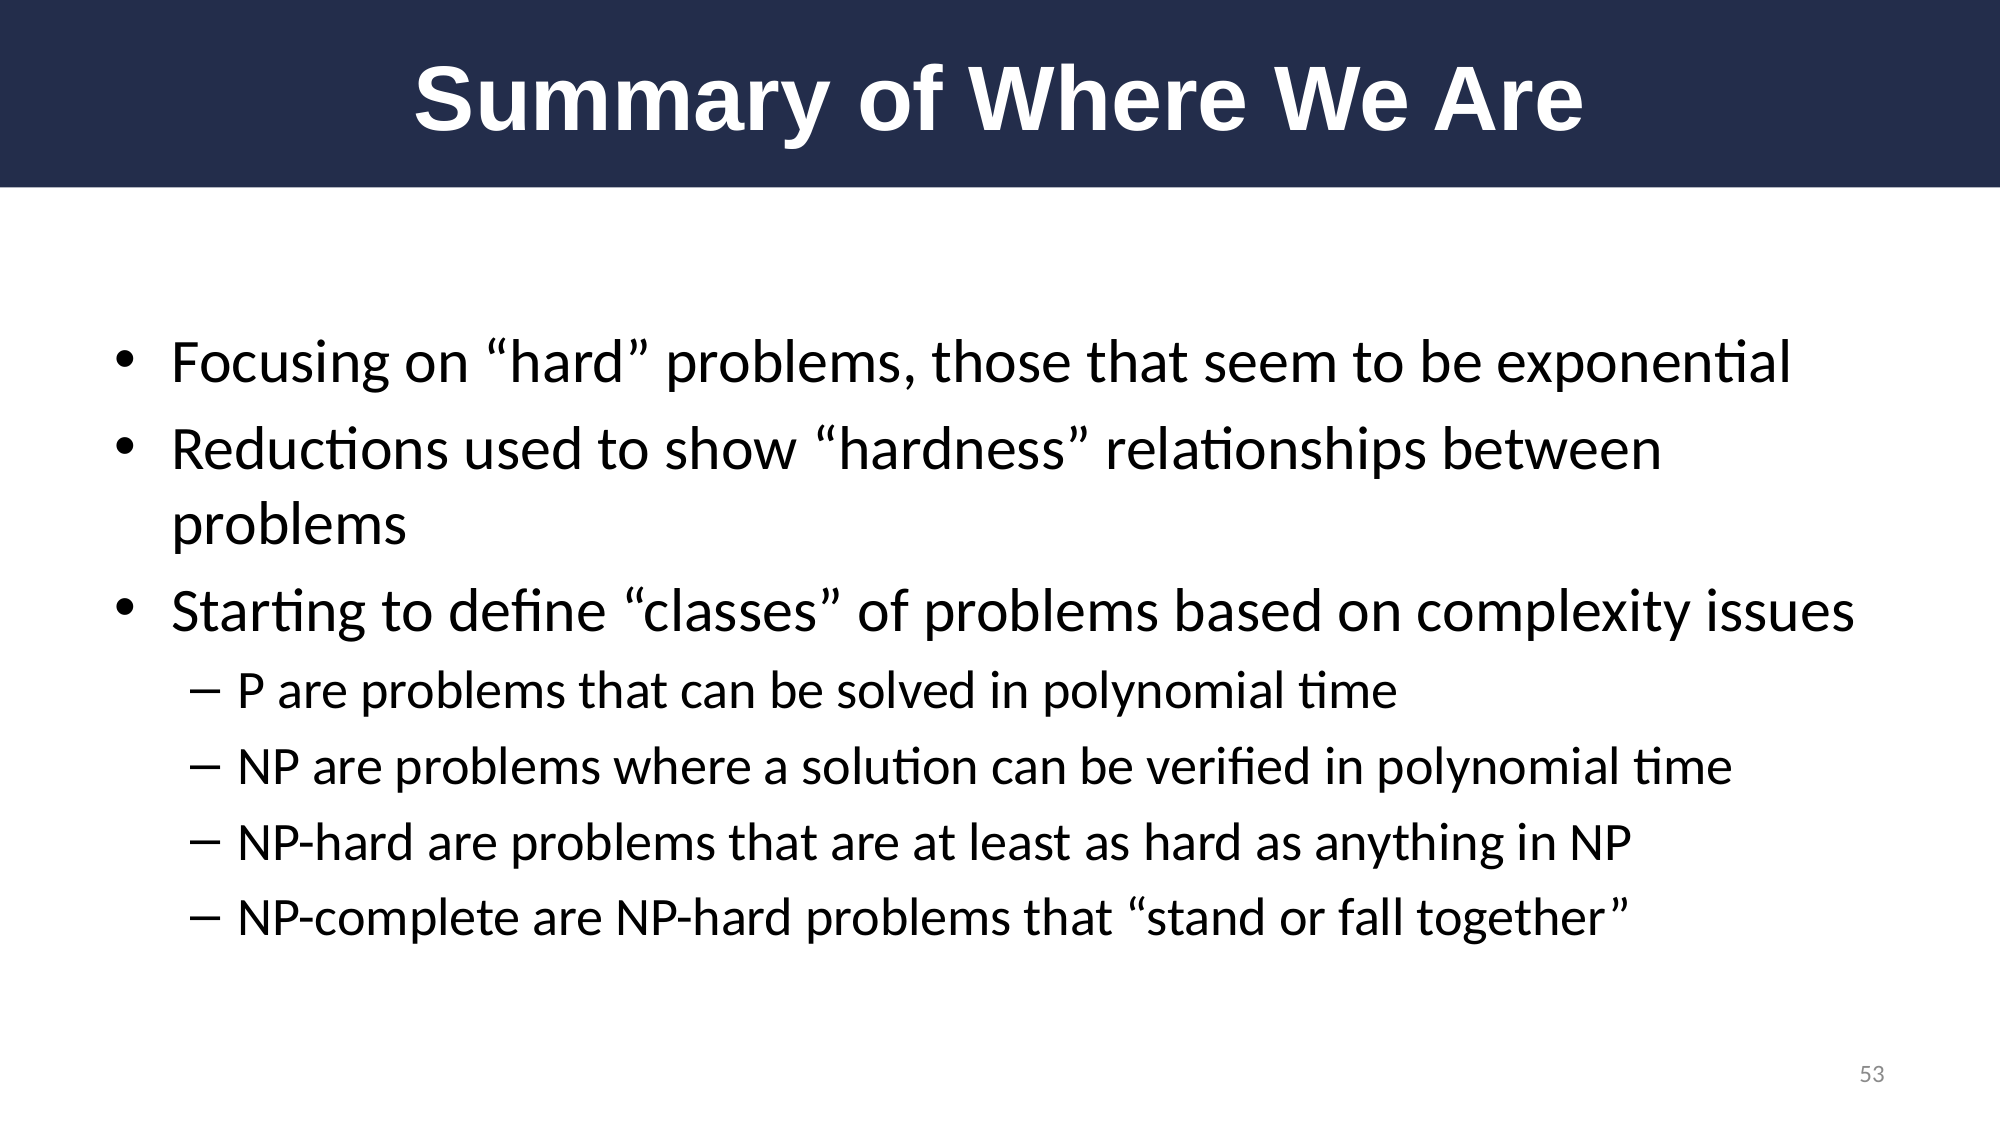

# Summary of Where We Are
Focusing on “hard” problems, those that seem to be exponential
Reductions used to show “hardness” relationships between problems
Starting to define “classes” of problems based on complexity issues
P are problems that can be solved in polynomial time
NP are problems where a solution can be verified in polynomial time
NP-hard are problems that are at least as hard as anything in NP
NP-complete are NP-hard problems that “stand or fall together”
53